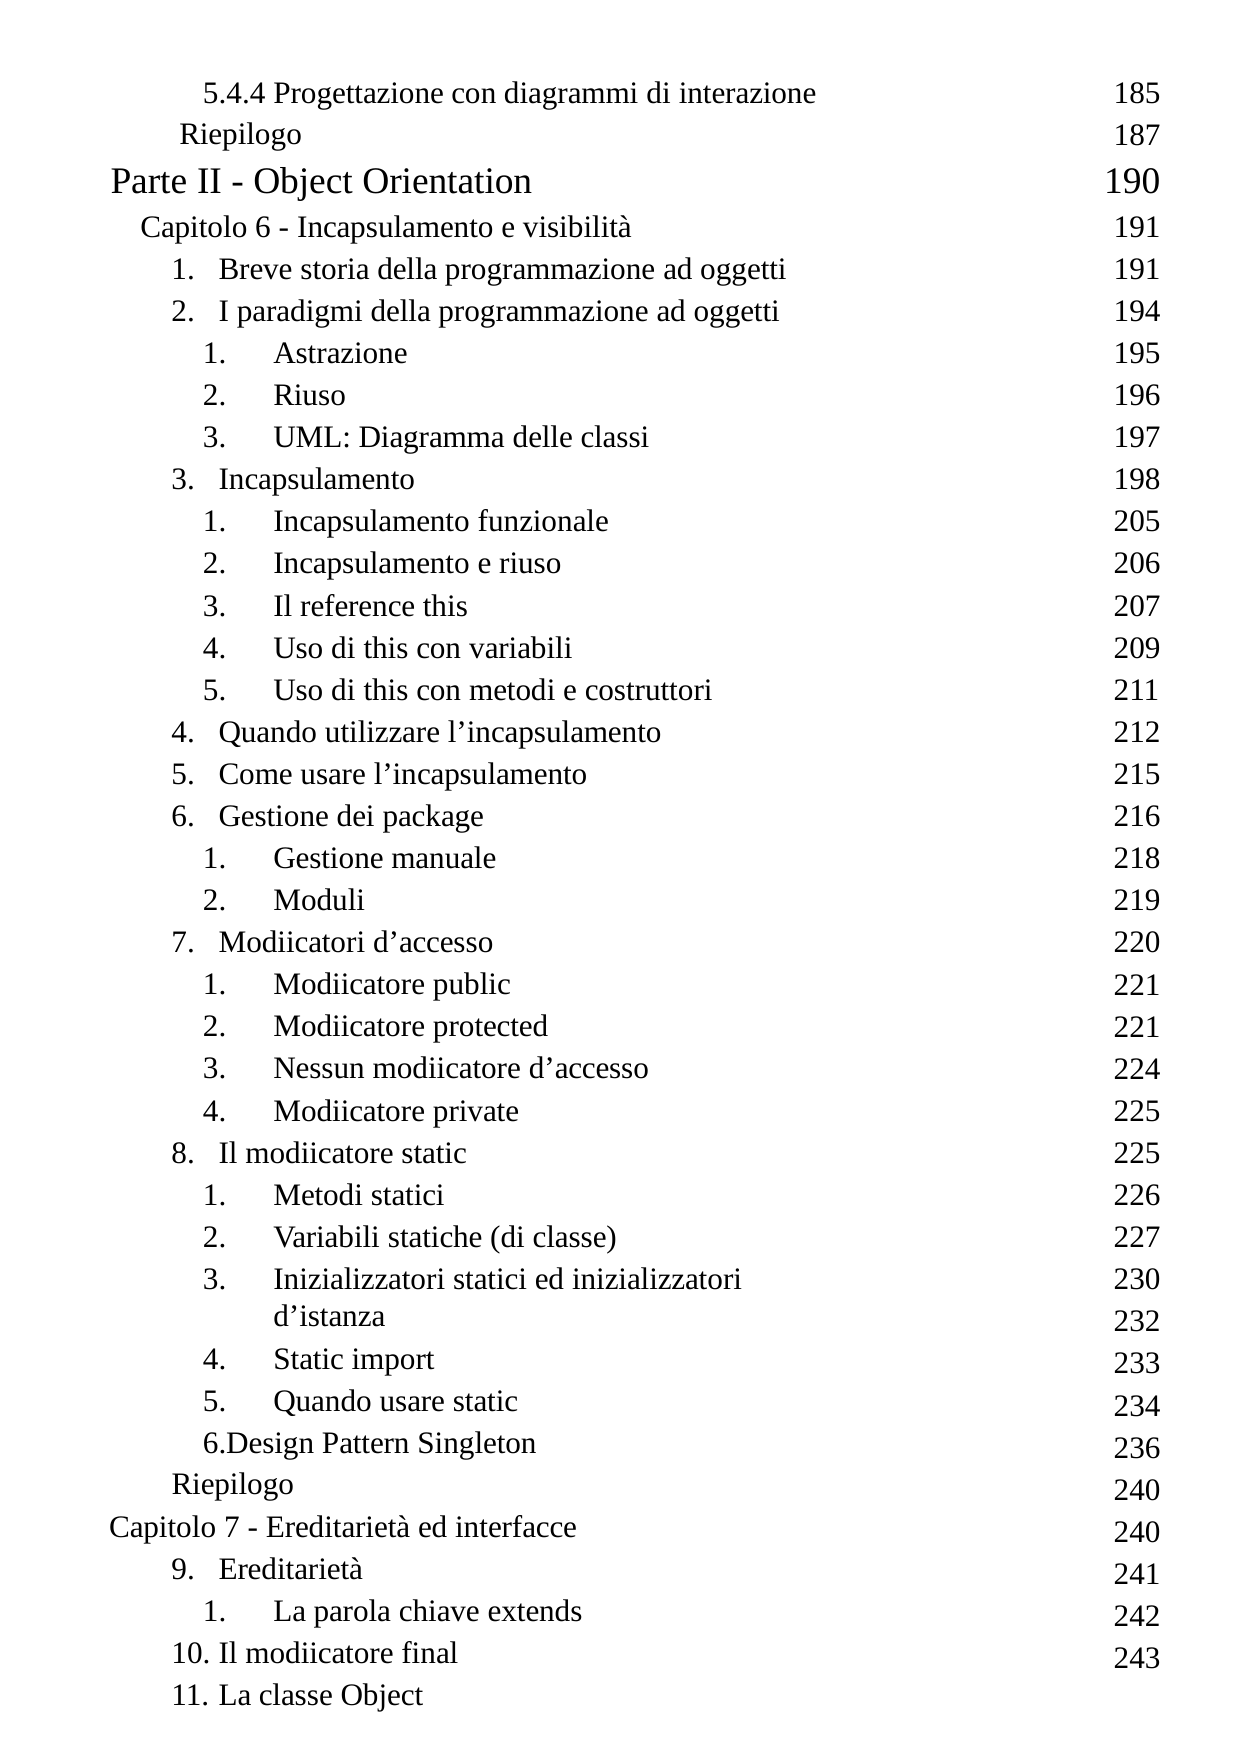

5.4.4 Progettazione con diagrammi di interazione  Riepilogo
Parte II - Object Orientation
Capitolo 6 - Incapsulamento e visibilità
Breve storia della programmazione ad oggetti
I paradigmi della programmazione ad oggetti
Astrazione
Riuso
UML: Diagramma delle classi
Incapsulamento
Incapsulamento funzionale
Incapsulamento e riuso
Il reference this
Uso di this con variabili
Uso di this con metodi e costruttori
Quando utilizzare l’incapsulamento
Come usare l’incapsulamento
Gestione dei package
Gestione manuale
Moduli
Modiicatori d’accesso
Modiicatore public
Modiicatore protected
Nessun modiicatore d’accesso
Modiicatore private
Il modiicatore static
Metodi statici
Variabili statiche (di classe)
Inizializzatori statici ed inizializzatori d’istanza
Static import
Quando usare static
Design Pattern Singleton  Riepilogo
Capitolo 7 - Ereditarietà ed interfacce
Ereditarietà
La parola chiave extends
Il modiicatore final
La classe Object
185
187
190
191
191
194
195
196
197
198
205
206
207
209
211
212
215
216
218
219
220
221
221
224
225
225
226
227
230
232
233
234
236
240
240
241
242
243